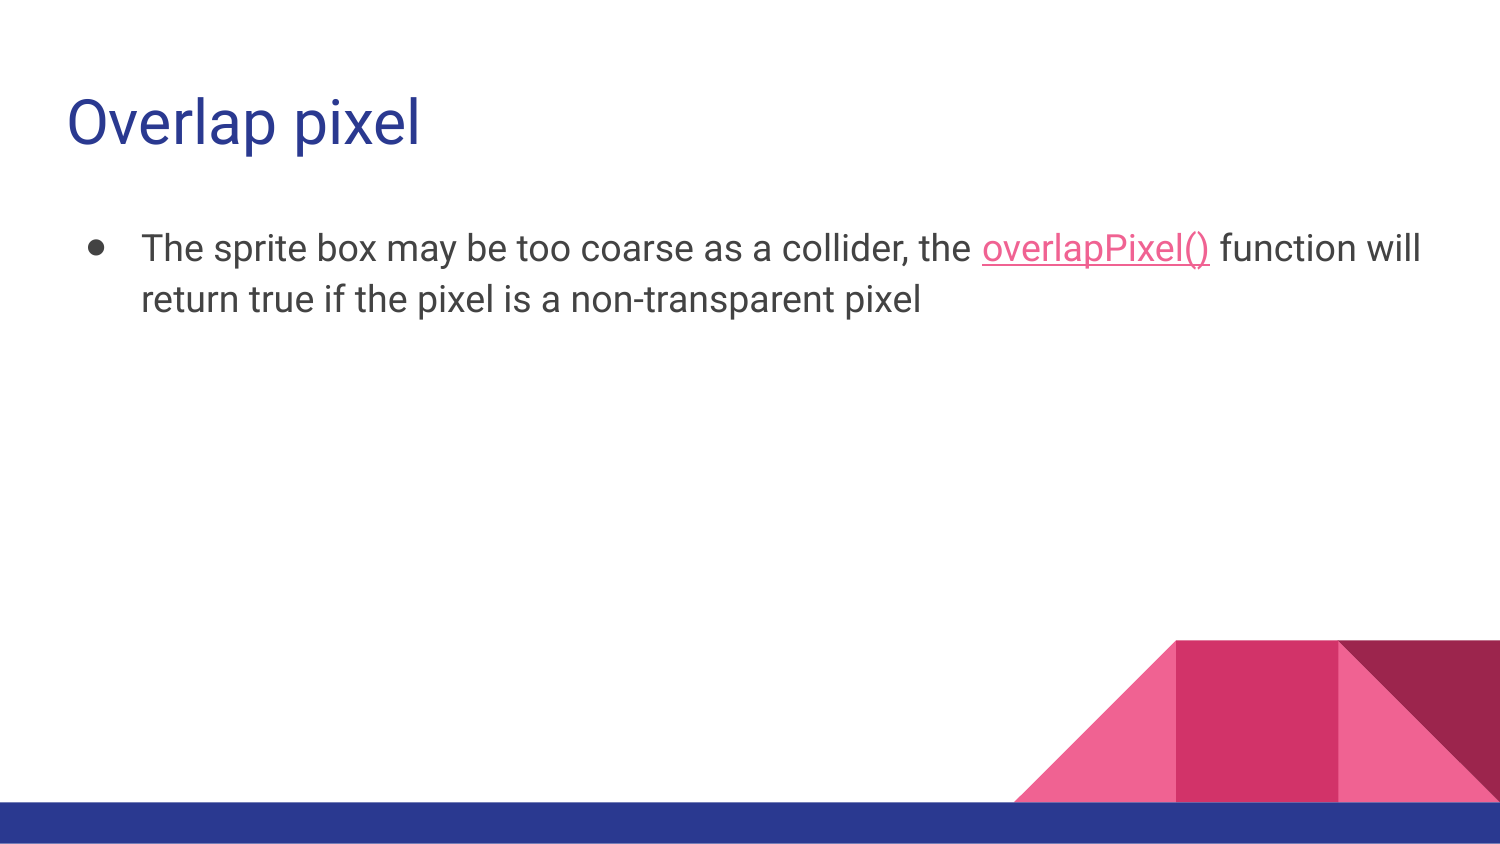

# Overlap pixel
The sprite box may be too coarse as a collider, the overlapPixel() function will return true if the pixel is a non-transparent pixel